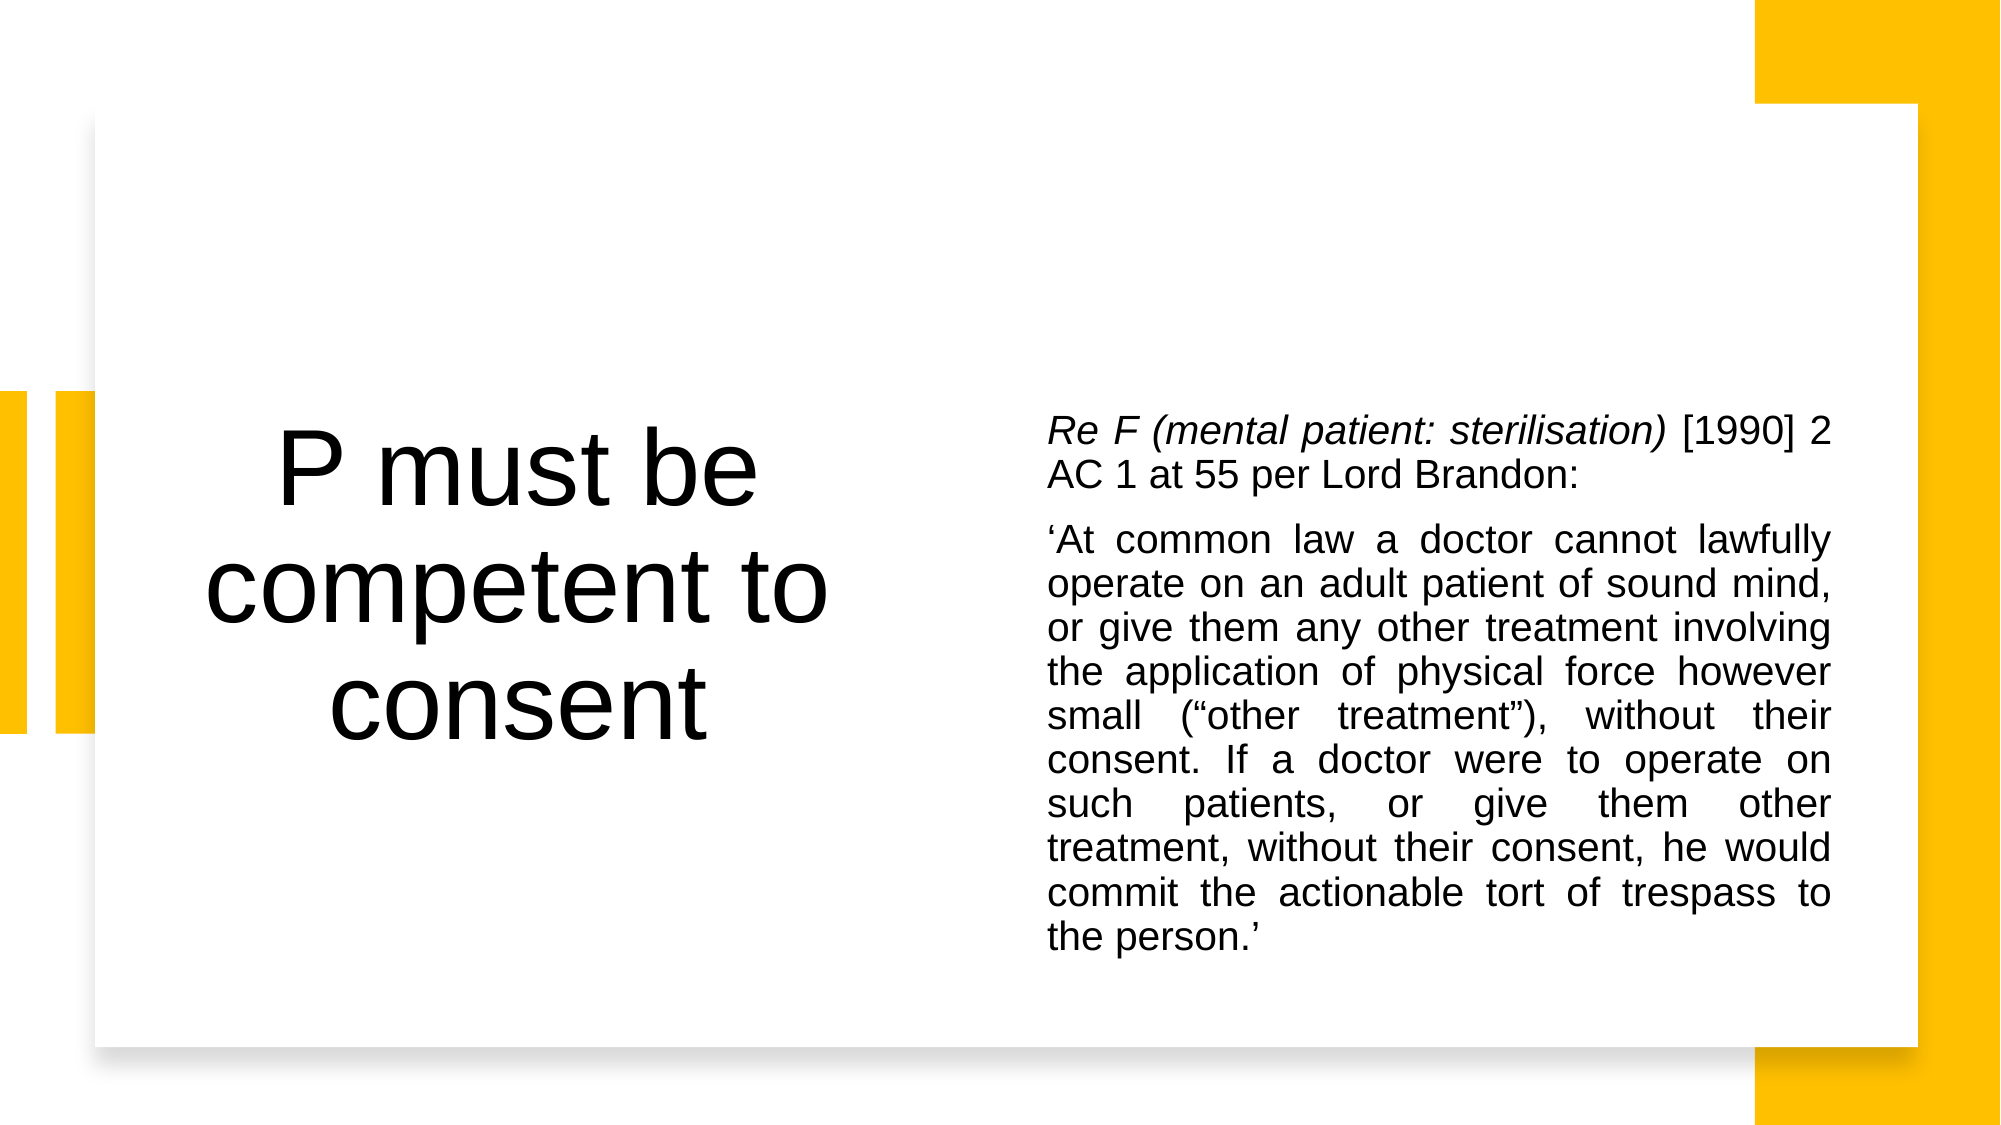

# P must be competent to consent

Re F (mental patient: sterilisation) [1990] 2 AC 1 at 55 per Lord Brandon:
‘At common law a doctor cannot lawfully operate on an adult patient of sound mind, or give them any other treatment involving the application of physical force however small (“other treatment”), without their consent. If a doctor were to operate on such patients, or give them other treatment, without their consent, he would commit the actionable tort of trespass to the person.’